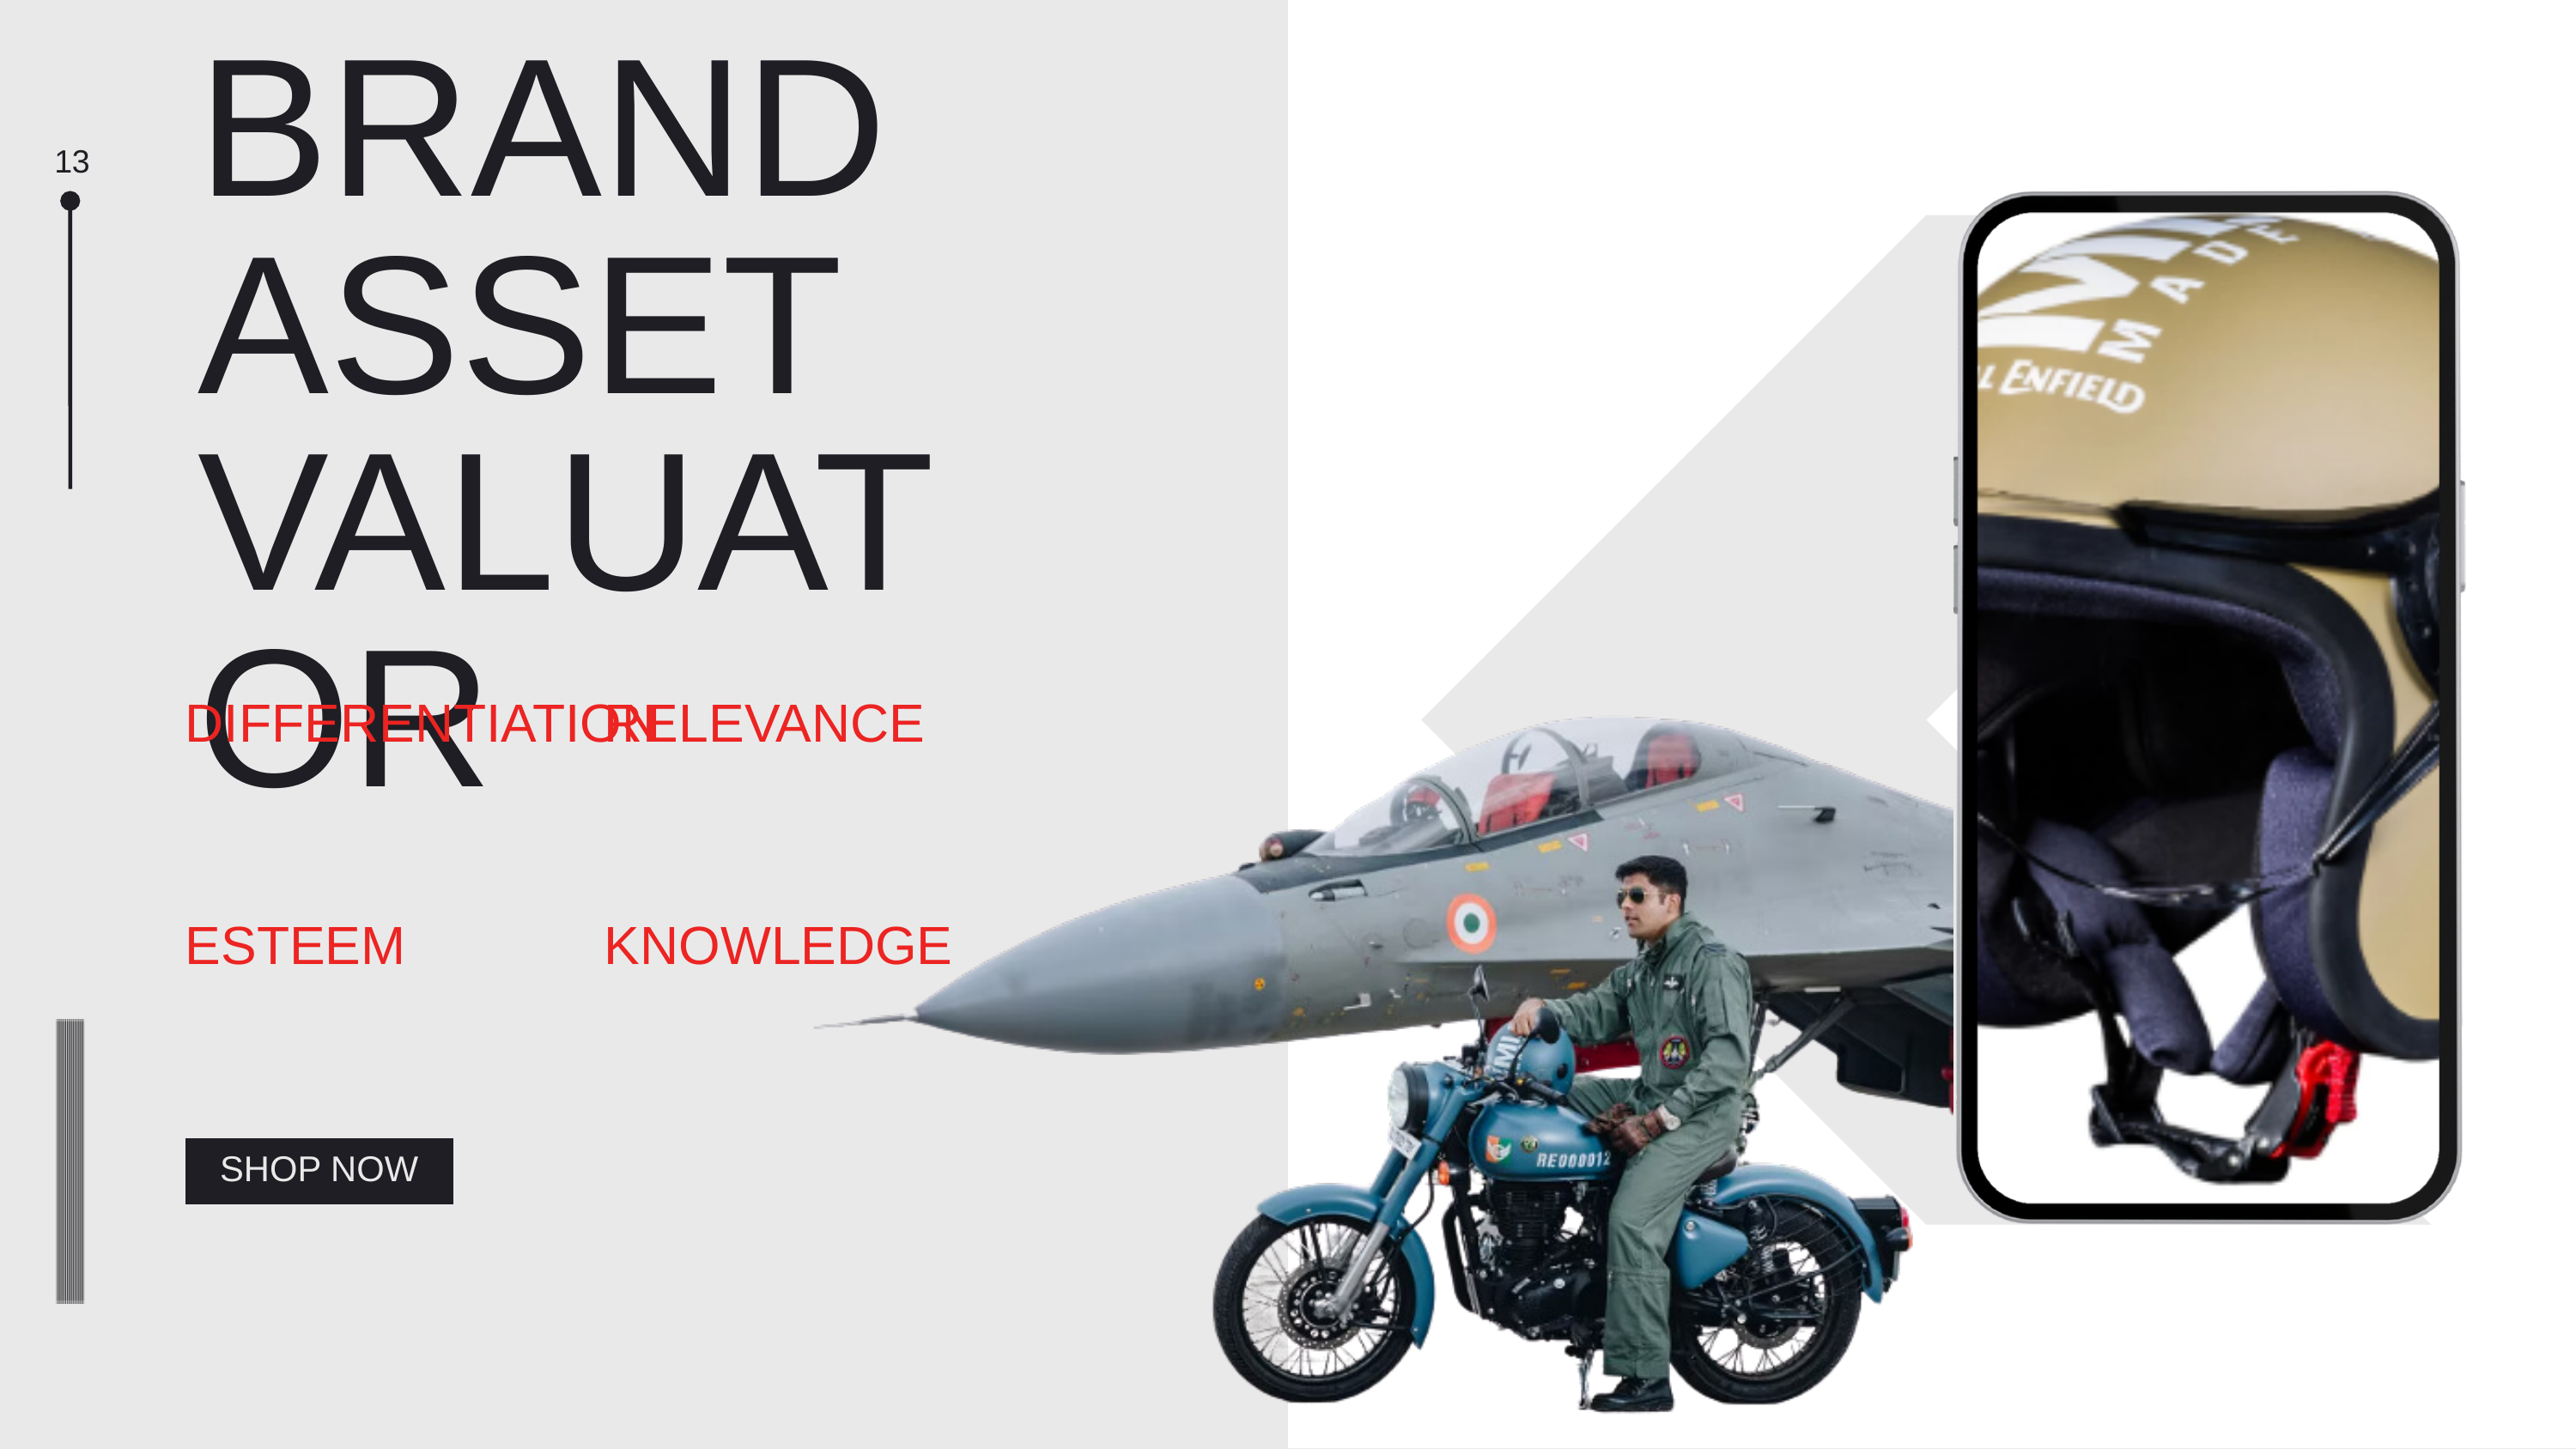

BRAND ASSET VALUATOR
13

DIFFERENTIATION
RELEVANCE
ESTEEM
KNOWLEDGE

SHOP NOW